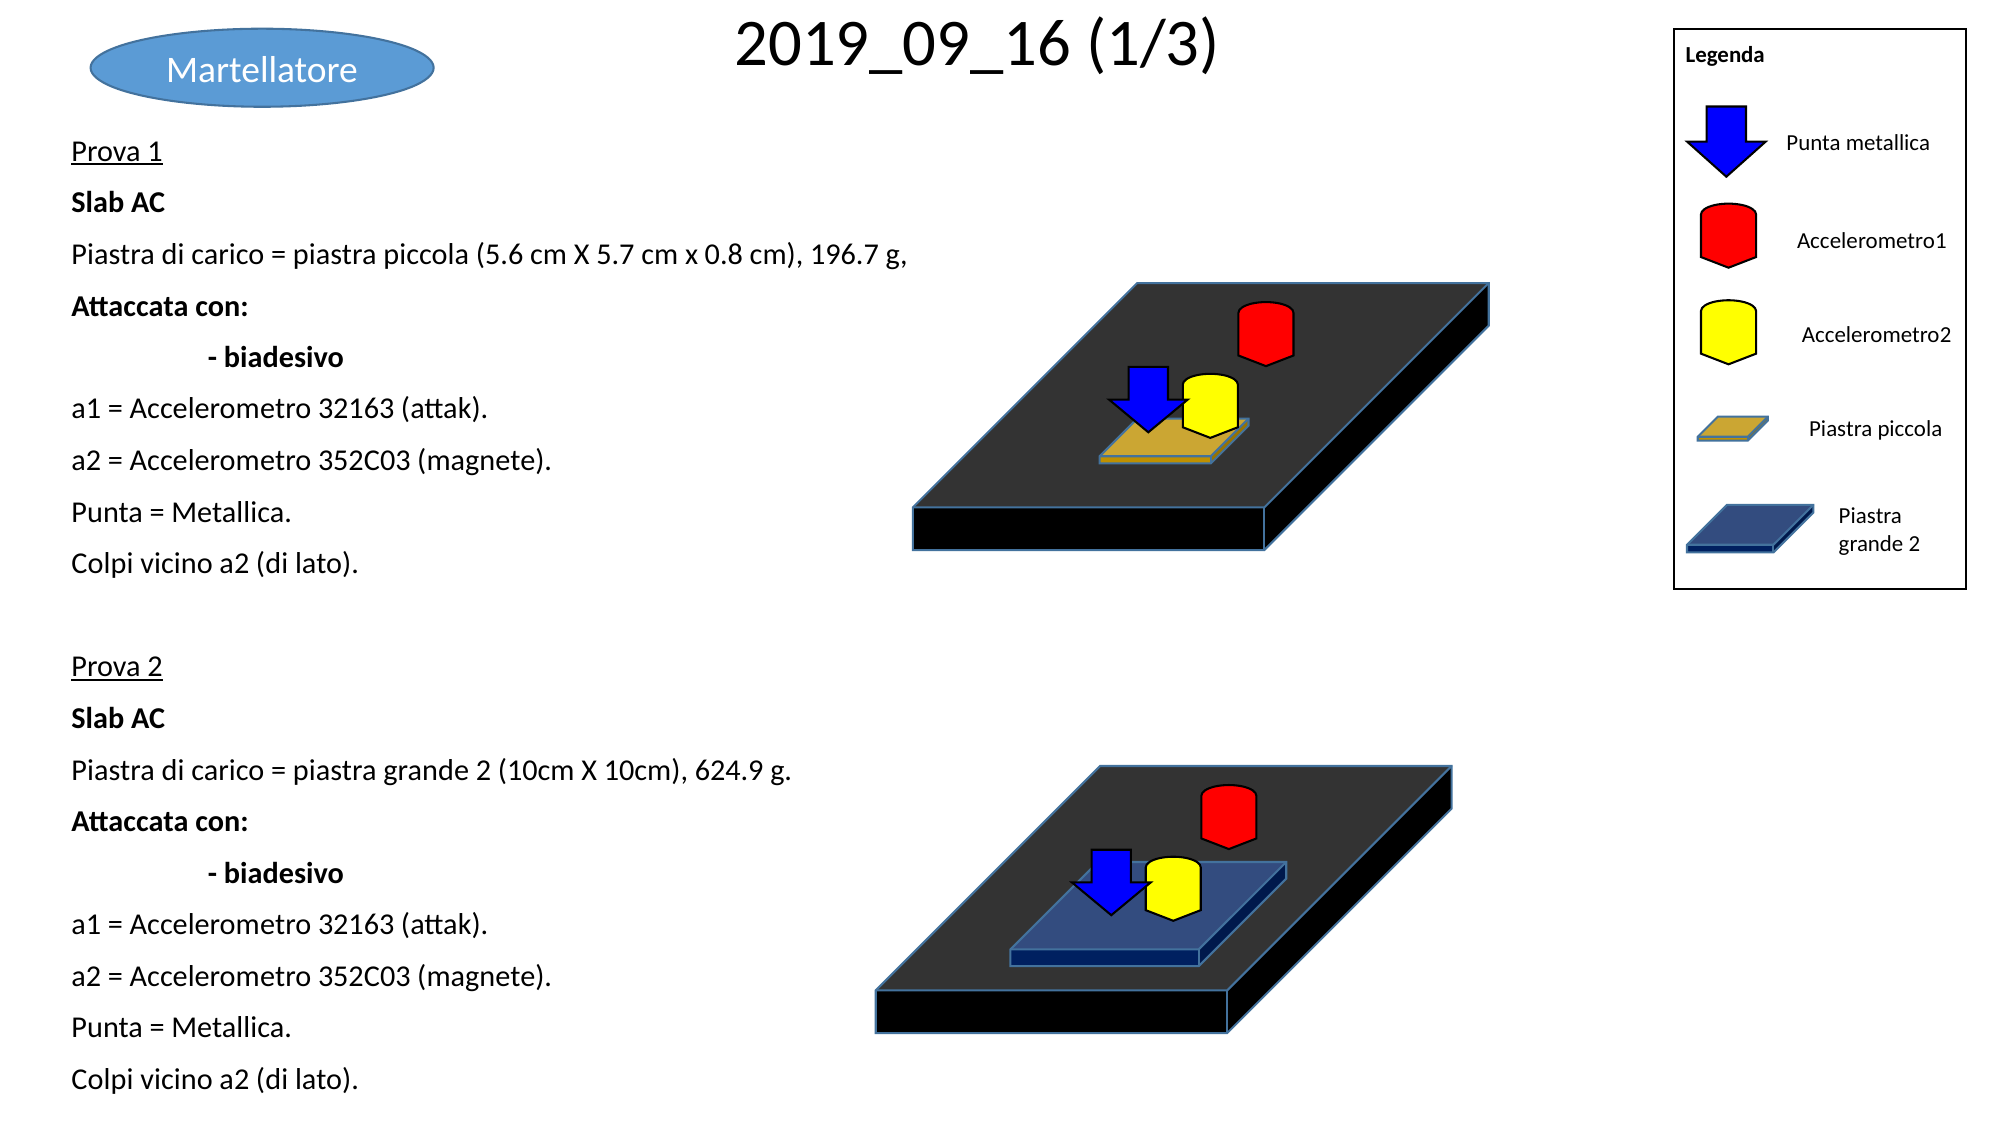

# 2019_09_16 (1/3)
Martellatore

Legenda

Punta metallica
Prova 1
Slab AC
Piastra di carico = piastra piccola (5.6 cm X 5.7 cm x 0.8 cm), 196.7 g,
Attaccata con:
	- biadesivo
a1 = Accelerometro 32163 (attak).
a2 = Accelerometro 352C03 (magnete).
Punta = Metallica.
Colpi vicino a2 (di lato).

Prova 2
Slab AC
Piastra di carico = piastra grande 2 (10cm X 10cm), 624.9 g.
Attaccata con:
	- biadesivo
a1 = Accelerometro 32163 (attak).
a2 = Accelerometro 352C03 (magnete).
Punta = Metallica.
Colpi vicino a2 (di lato).

Accelerometro1

Accelerometro2

Piastra piccola

Piastra grande 2